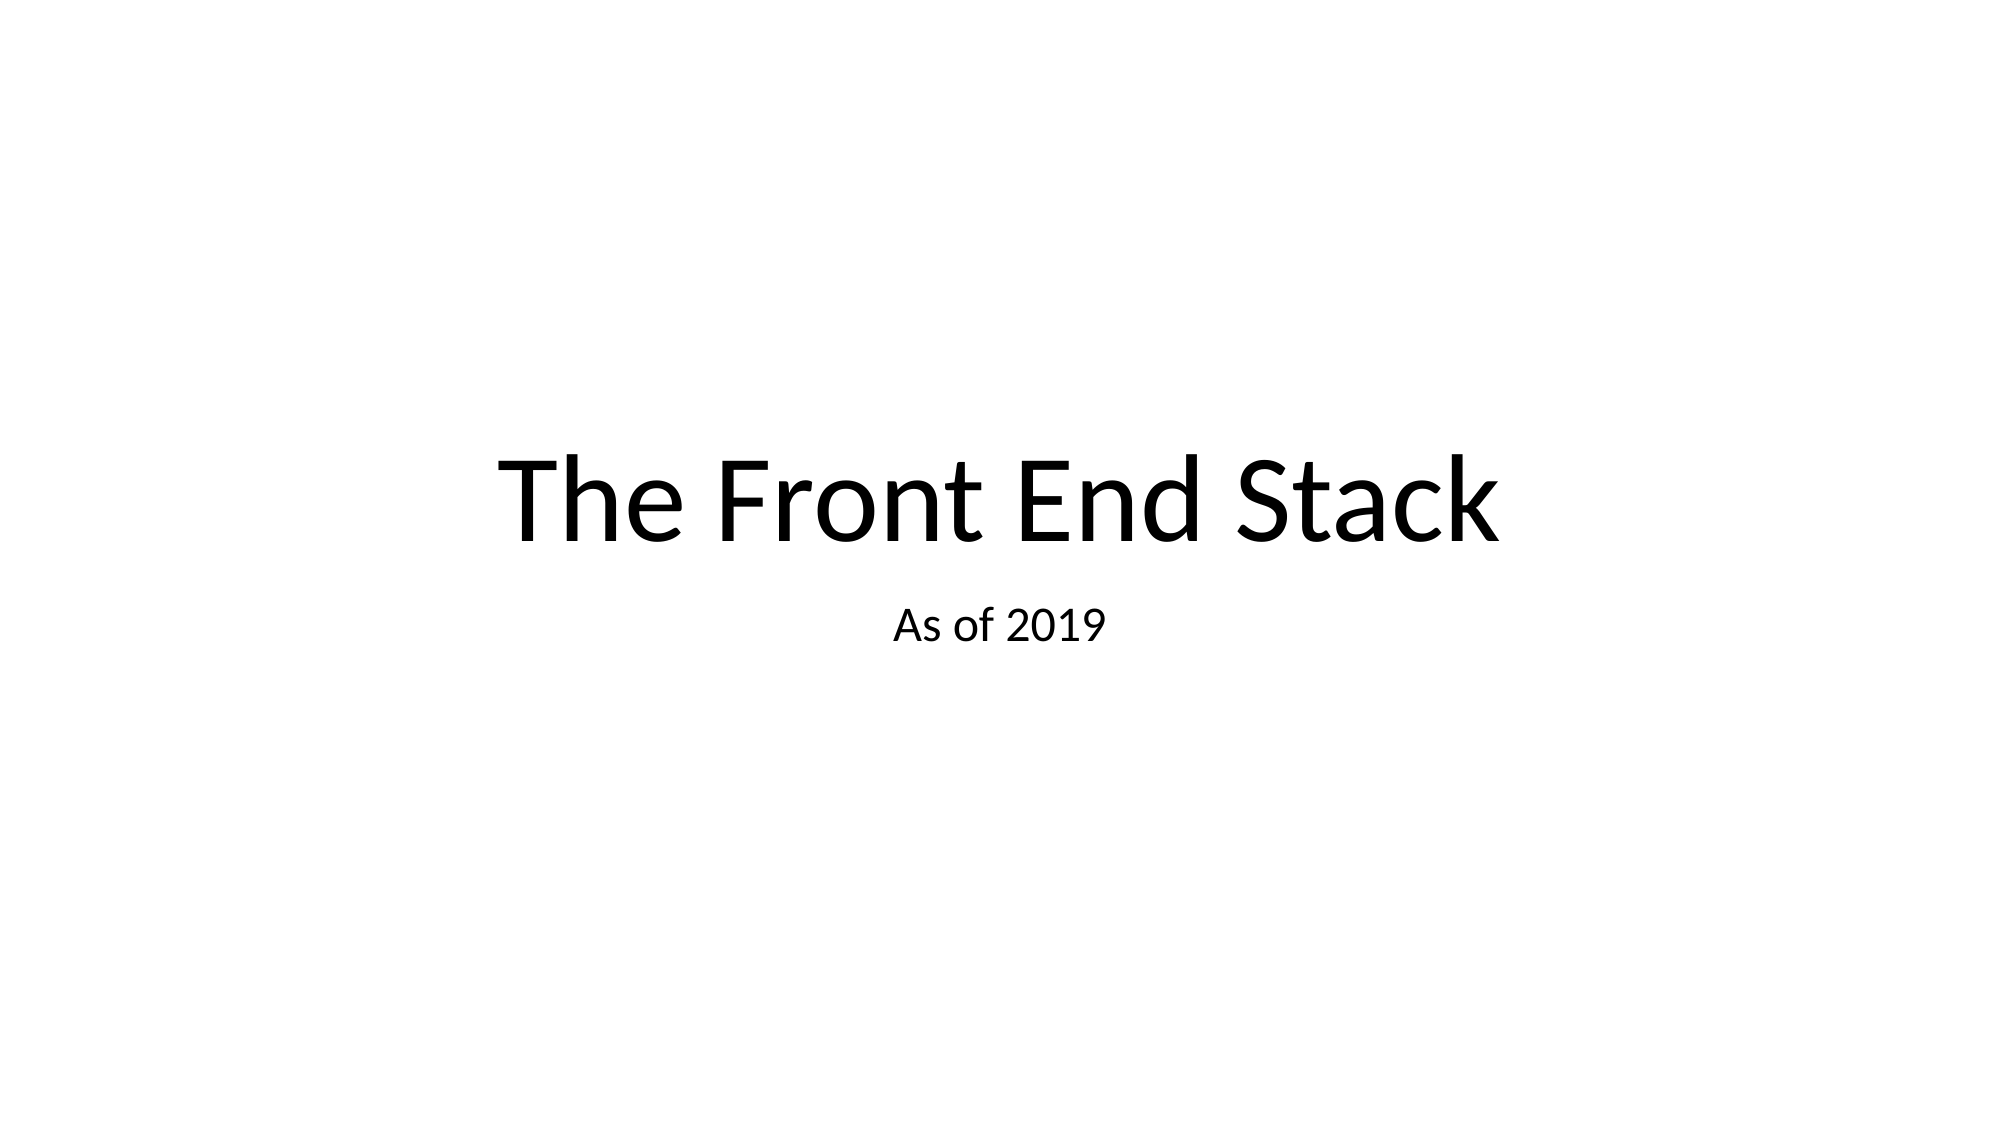

# The Front End Stack
As of 2019